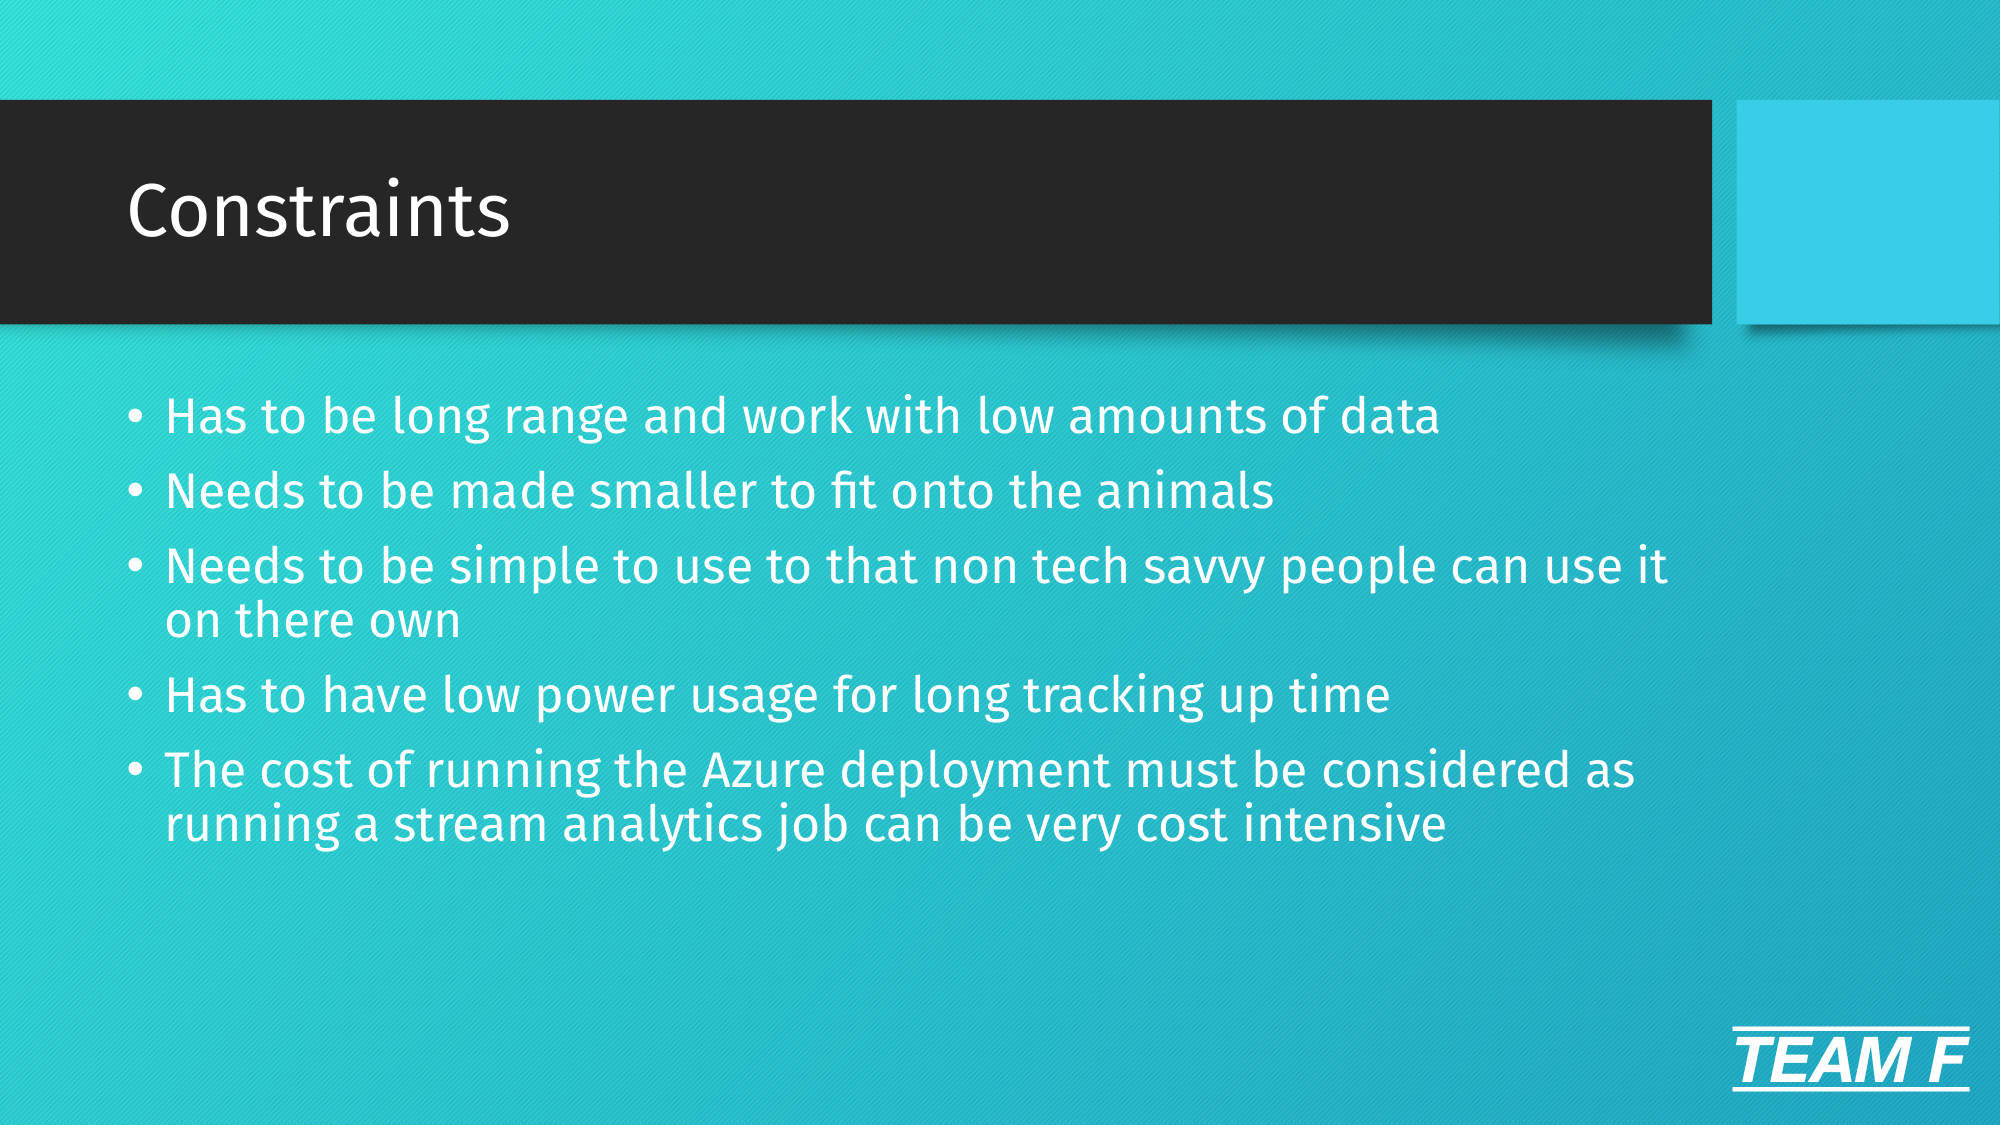

# Constraints
Has to be long range and work with low amounts of data
Needs to be made smaller to fit onto the animals
Needs to be simple to use to that non tech savvy people can use it on there own
Has to have low power usage for long tracking up time
The cost of running the Azure deployment must be considered as running a stream analytics job can be very cost intensive